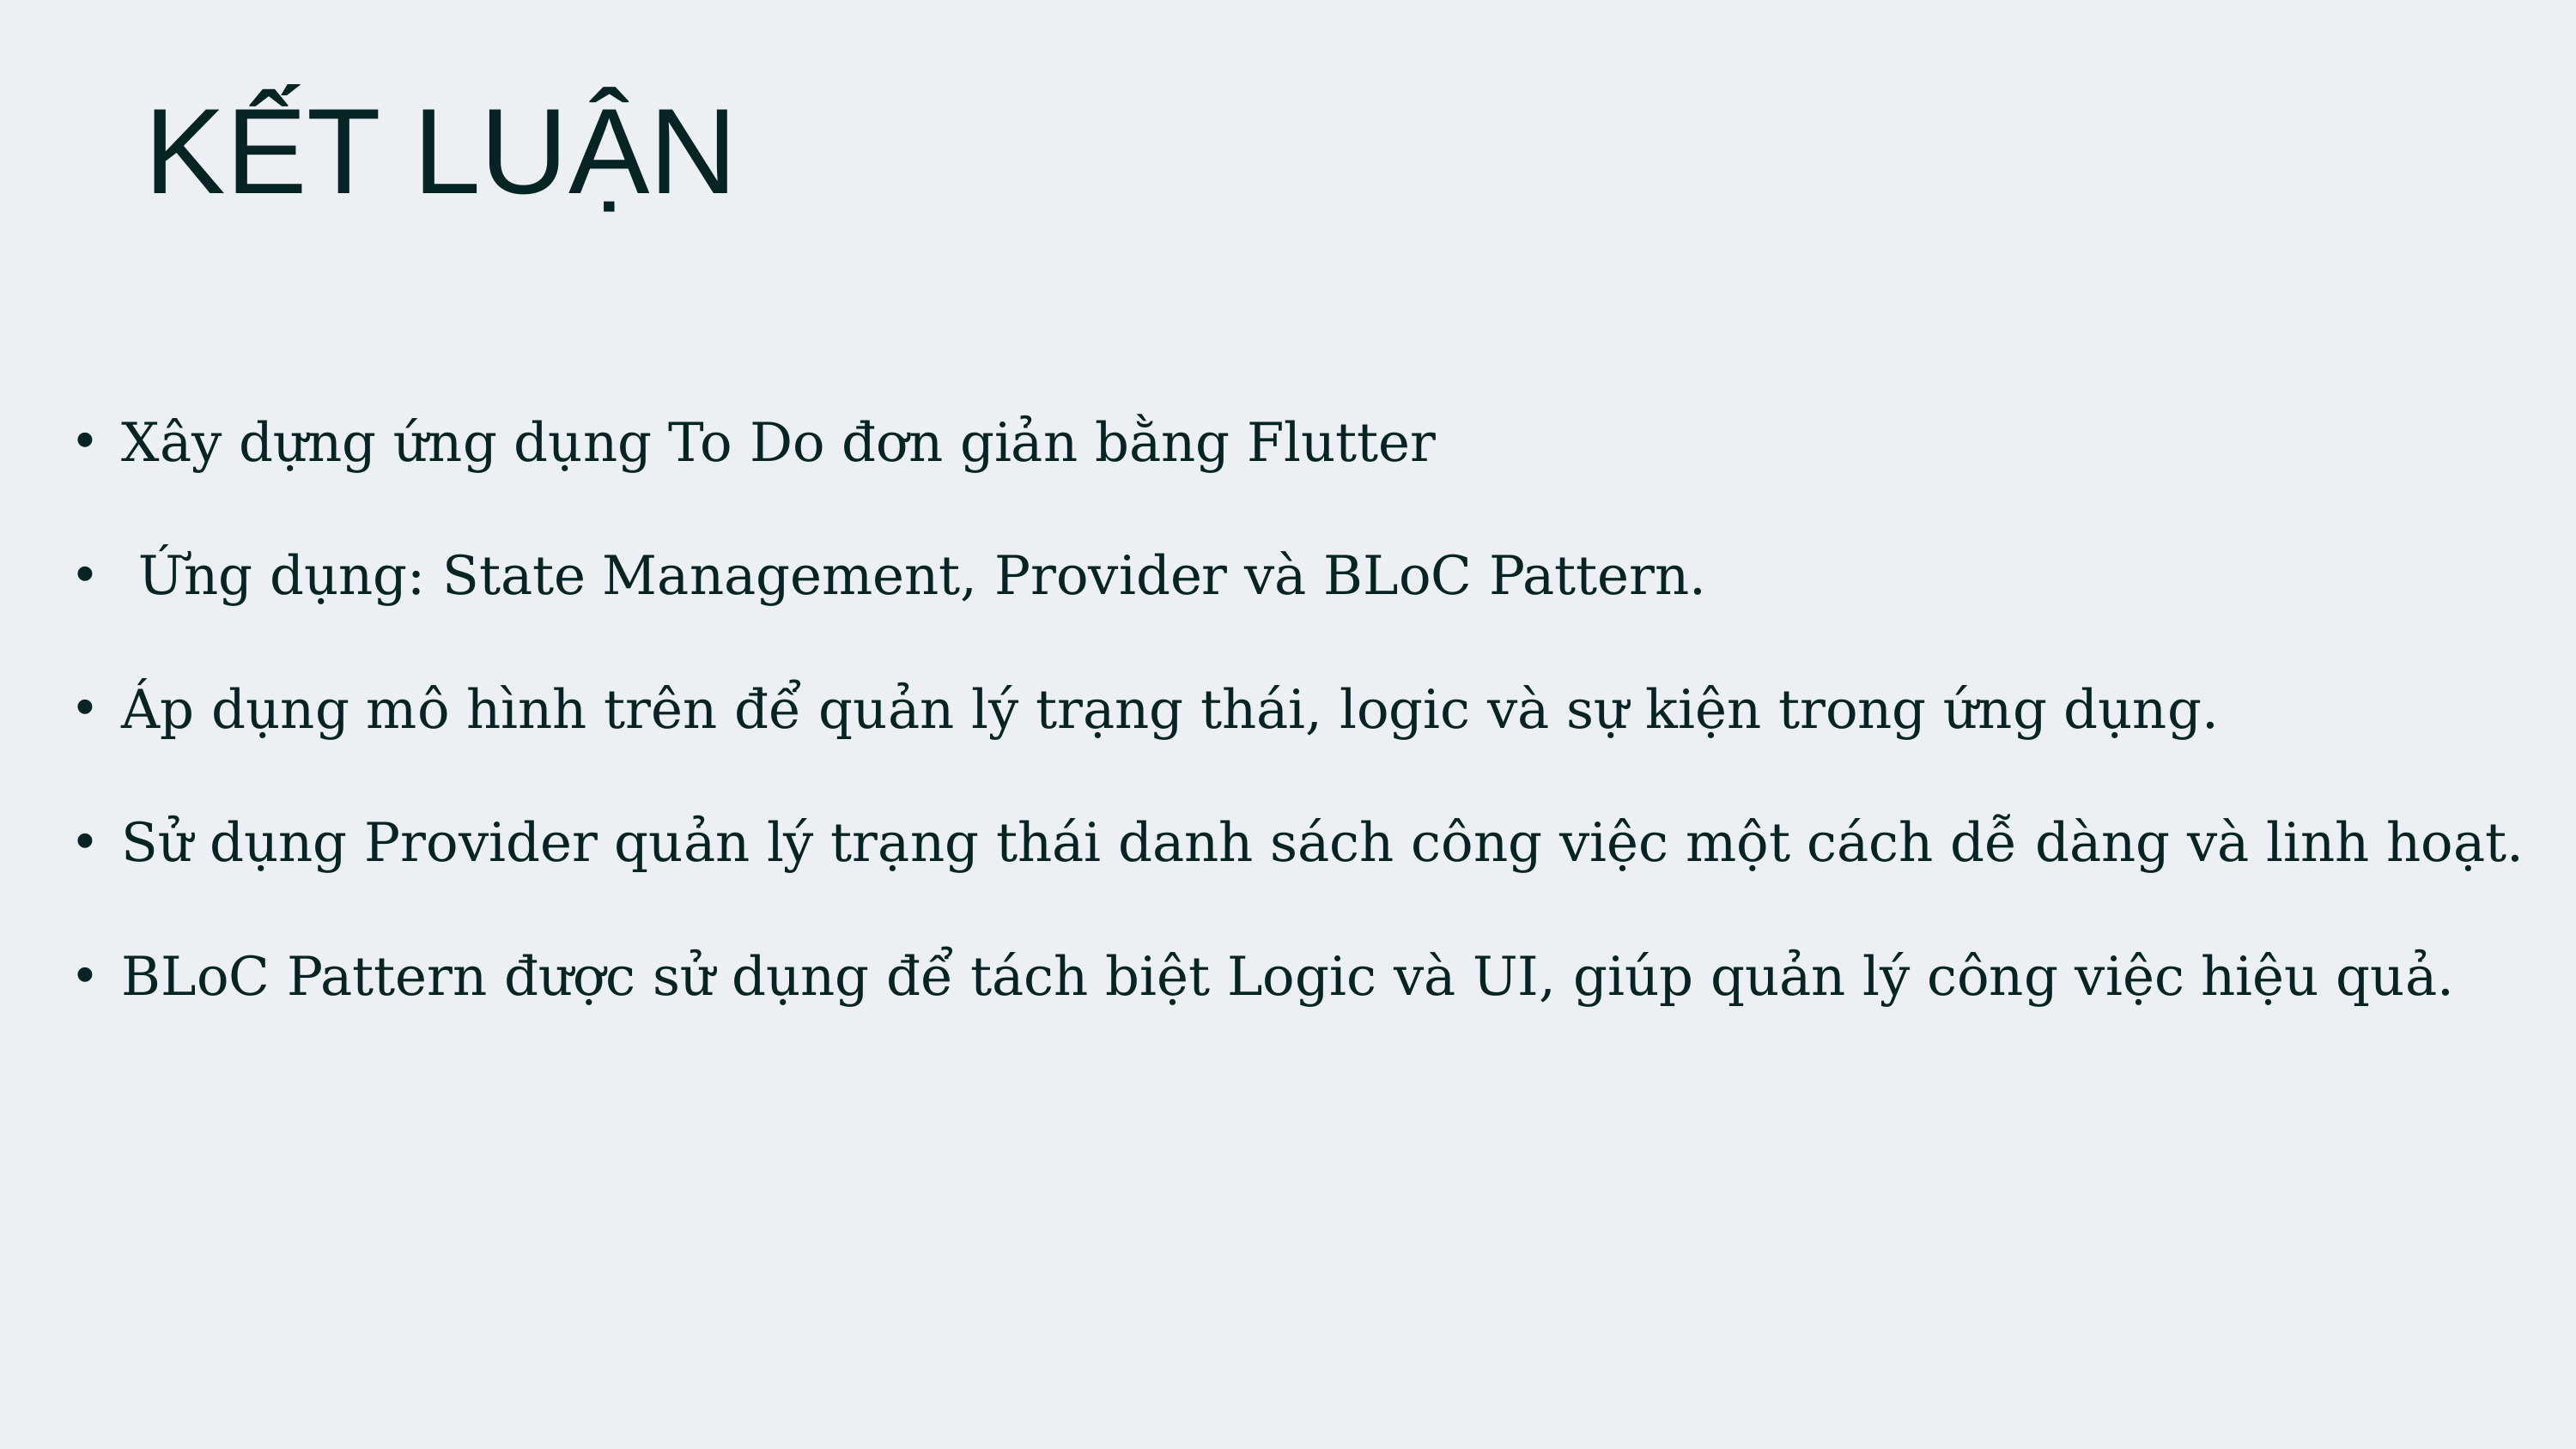

KẾT LUẬN
Xây dựng ứng dụng To Do đơn giản bằng Flutter
 Ứng dụng: State Management, Provider và BLoC Pattern.
Áp dụng mô hình trên để quản lý trạng thái, logic và sự kiện trong ứng dụng.
Sử dụng Provider quản lý trạng thái danh sách công việc một cách dễ dàng và linh hoạt.
BLoC Pattern được sử dụng để tách biệt Logic và UI, giúp quản lý công việc hiệu quả.